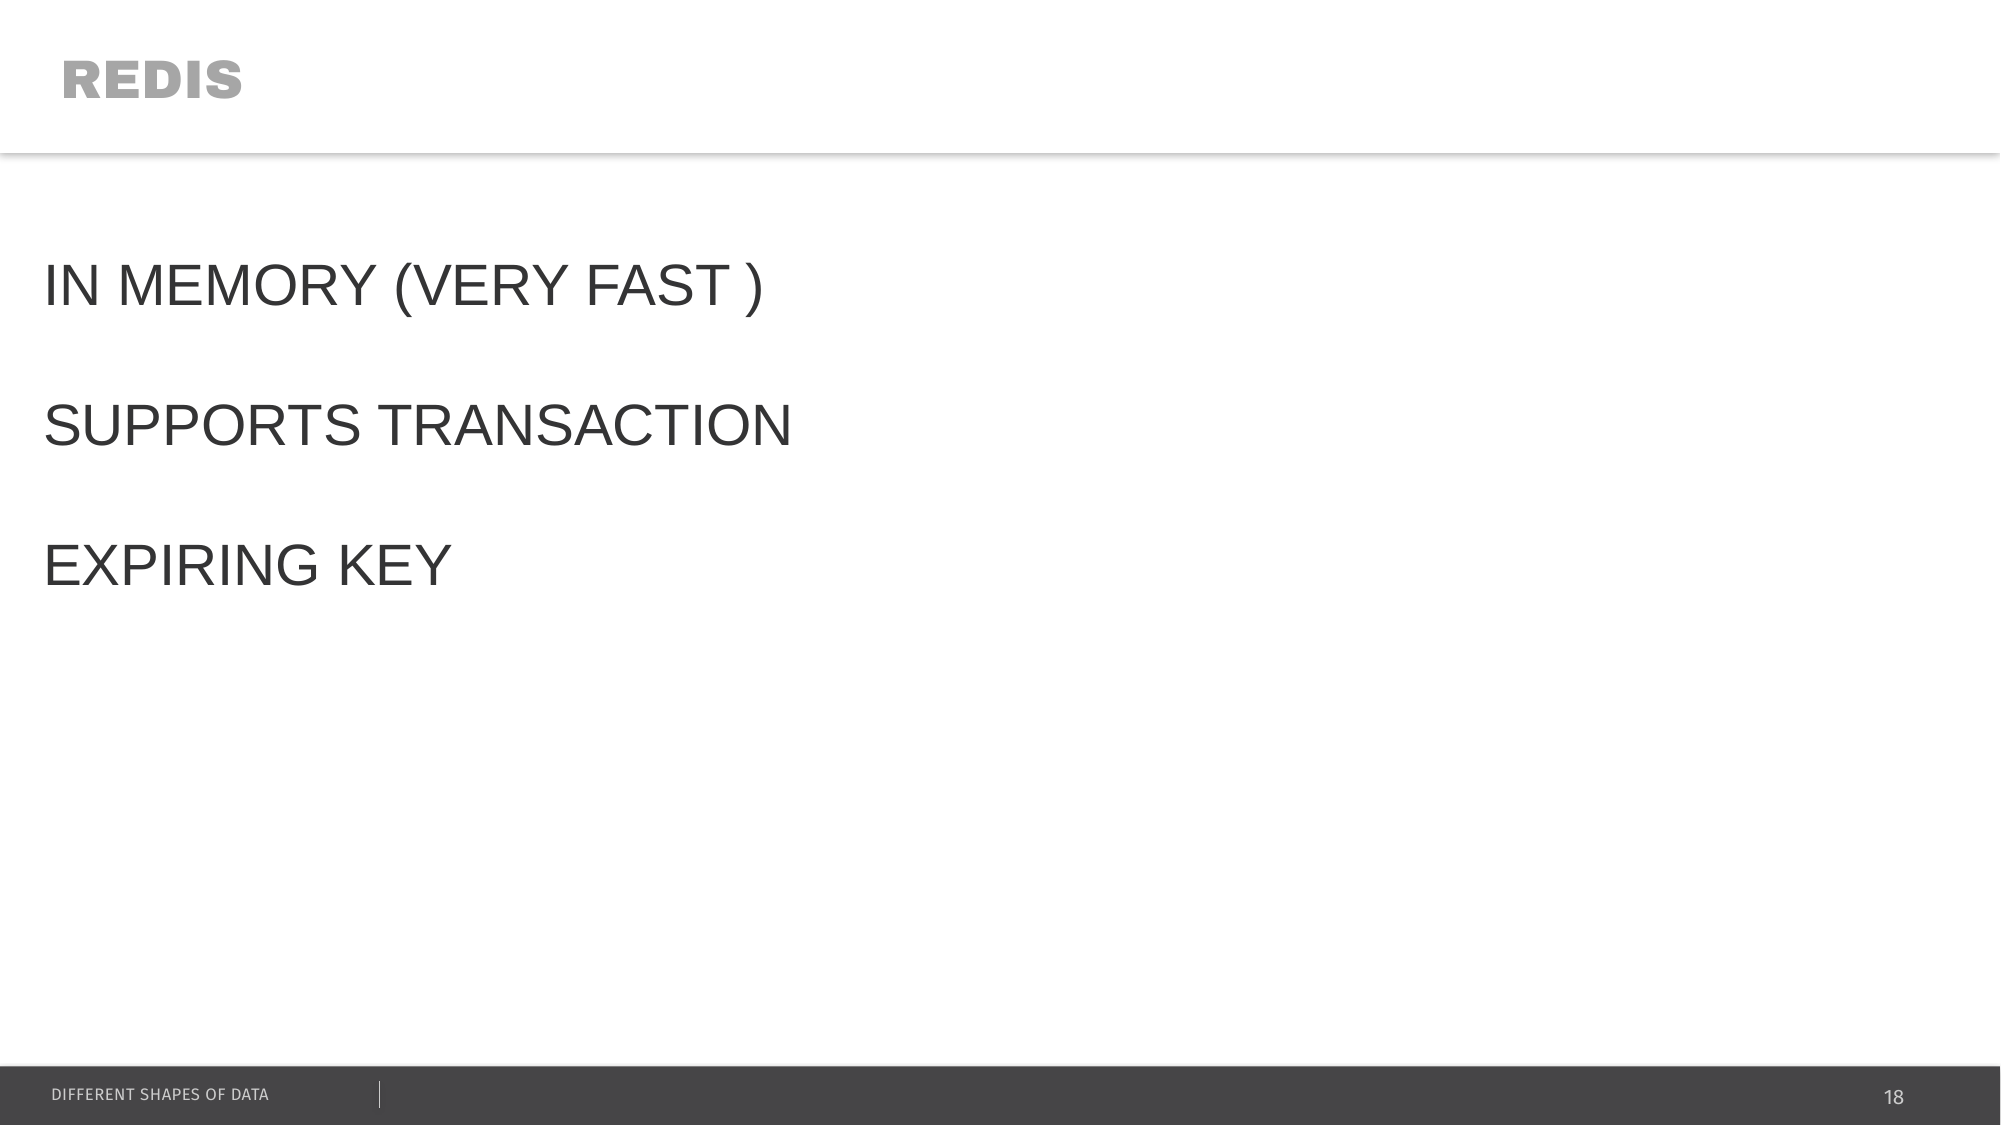

REDIS
IN MEMORY (VERY FAST )
SUPPORTS TRANSACTION
EXPIRING KEY